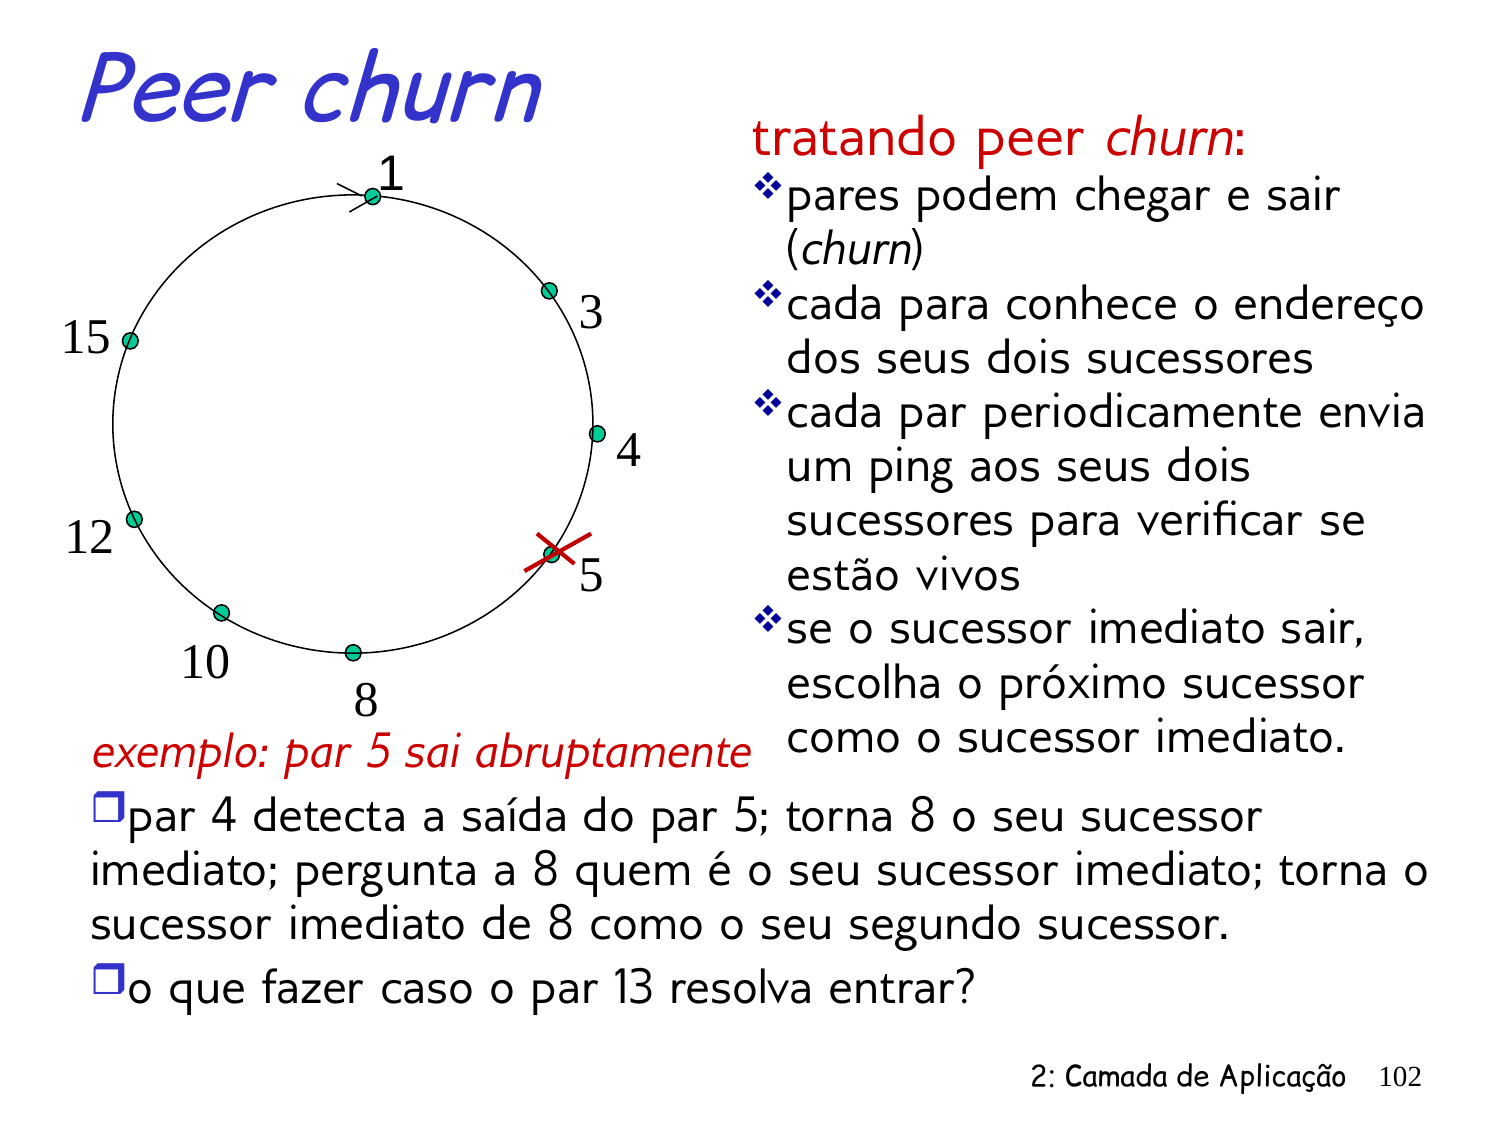

# Peer churn
tratando peer churn:
pares podem chegar e sair (churn)
cada para conhece o endereço dos seus dois sucessores
cada par periodicamente envia um ping aos seus dois sucessores para verificar se estão vivos
se o sucessor imediato sair,  escolha o próximo sucessor como o sucessor imediato.

1

3

15

4

12

5

10

8
exemplo: par 5 sai abruptamente
par 4 detecta a saída do par 5; torna 8 o seu sucessor imediato; pergunta a 8 quem é o seu sucessor imediato; torna o sucessor imediato de 8 como o seu segundo sucessor.
o que fazer caso o par 13 resolva entrar?
2: Camada de Aplicação
102